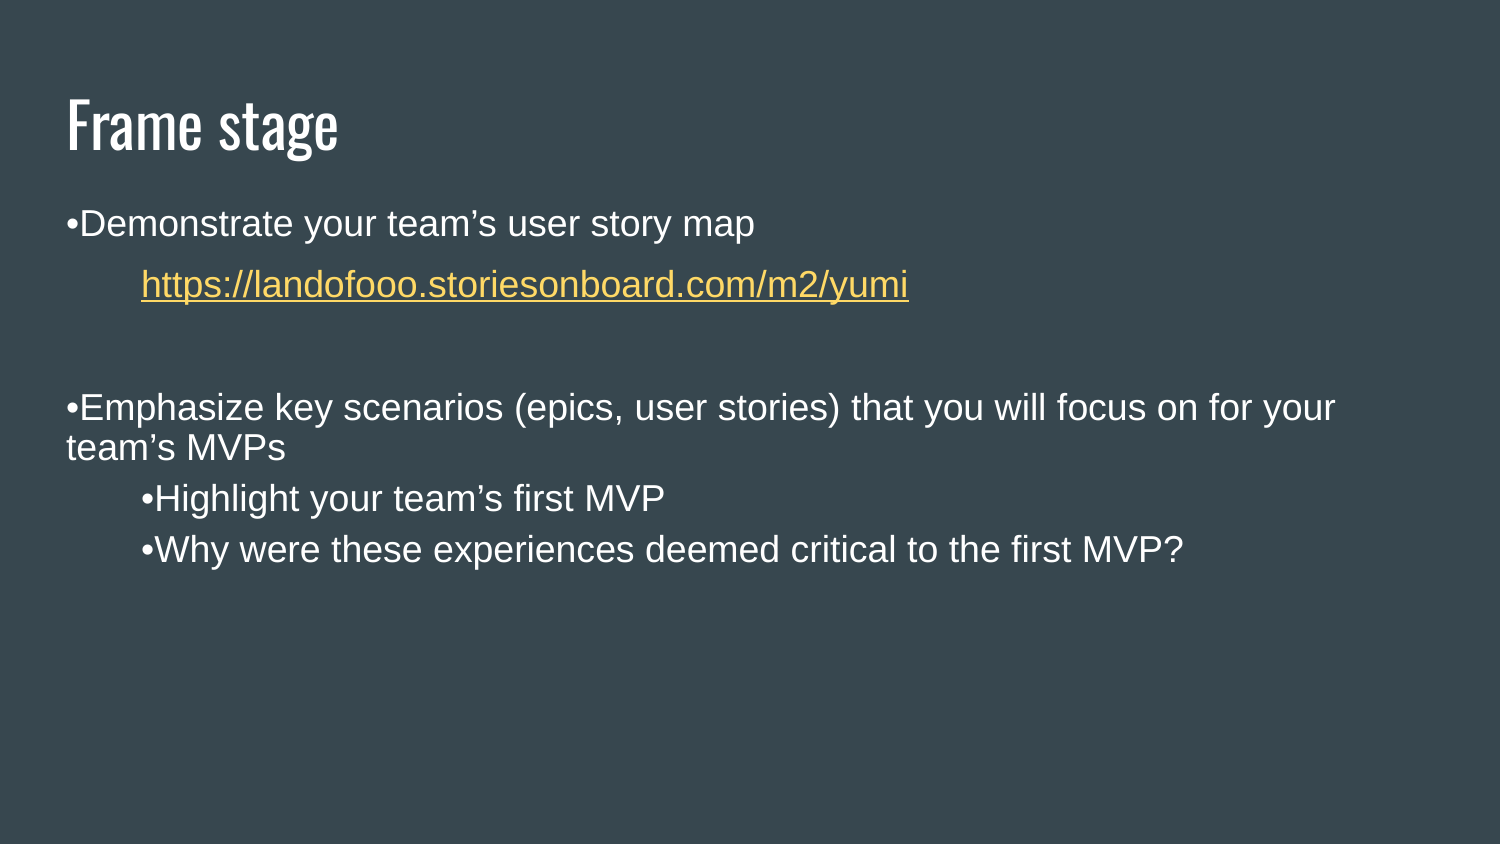

# Frame stage
•Demonstrate your team’s user story map
https://landofooo.storiesonboard.com/m2/yumi

•Emphasize key scenarios (epics, user stories) that you will focus on for your team’s MVPs
•Highlight your team’s first MVP
•Why were these experiences deemed critical to the first MVP?